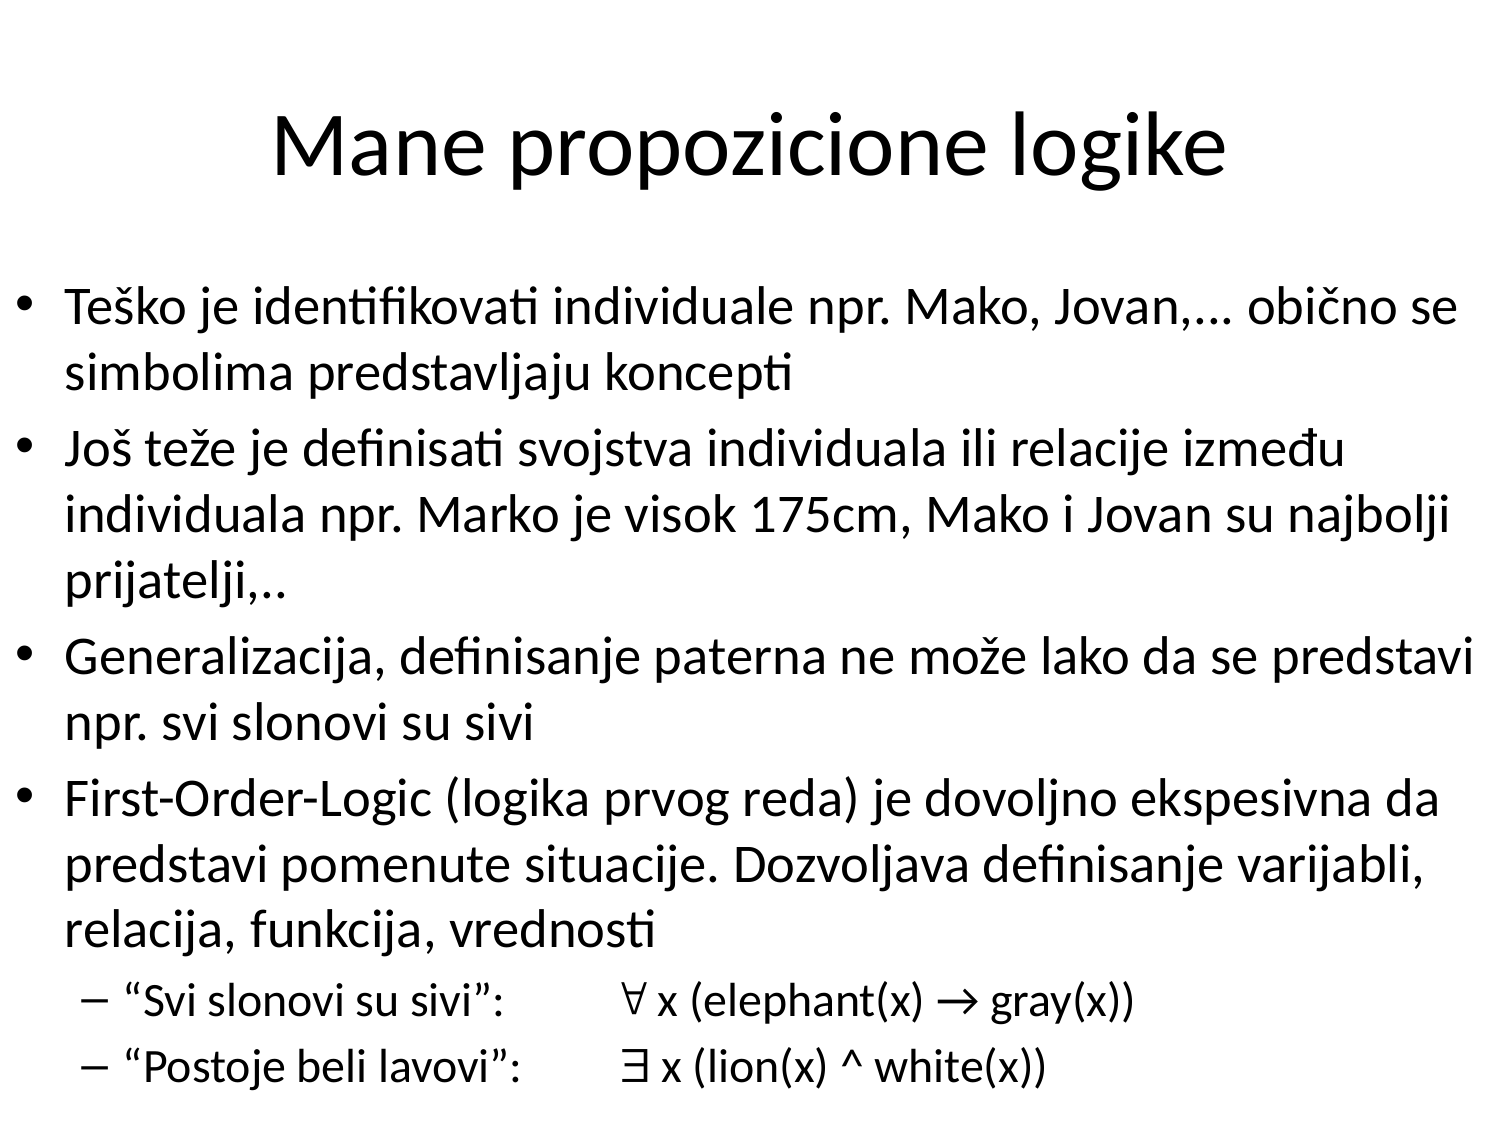

# Mane propozicione logike
Teško je identifikovati individuale npr. Mako, Jovan,... obično se simbolima predstavljaju koncepti
Još teže je definisati svojstva individuala ili relacije između individuala npr. Marko je visok 175cm, Mako i Jovan su najbolji prijatelji,..
Generalizacija, definisanje paterna ne može lako da se predstavi npr. svi slonovi su sivi
First-Order-Logic (logika prvog reda) je dovoljno ekspesivna da predstavi pomenute situacije. Dozvoljava definisanje varijabli, relacija, funkcija, vrednosti
“Svi slonovi su sivi”:          ∀ x (elephant(x) → gray(x))
“Postoje beli lavovi”:         ∃ x (lion(x) ^ white(x))